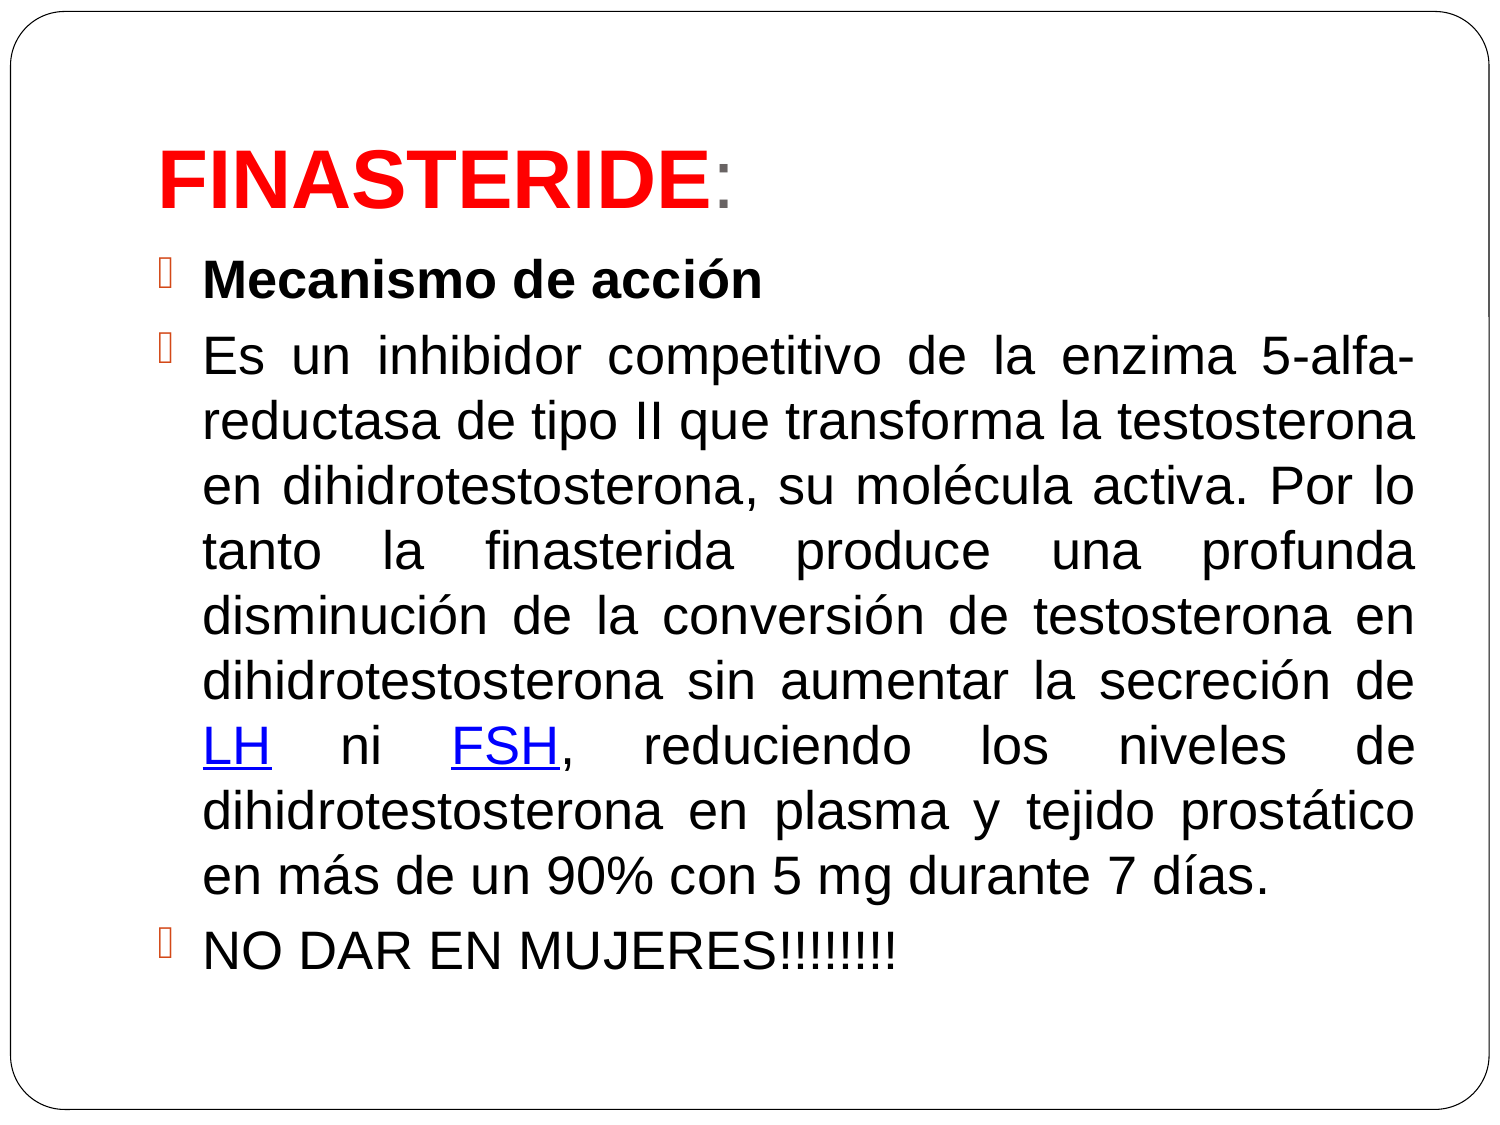

# FINASTERIDE:
Mecanismo de acción
Es un inhibidor competitivo de la enzima 5-alfa-reductasa de tipo II que transforma la testosterona en dihidrotestosterona, su molécula activa. Por lo tanto la finasterida produce una profunda disminución de la conversión de testosterona en dihidrotestosterona sin aumentar la secreción de LH ni FSH, reduciendo los niveles de dihidrotestosterona en plasma y tejido prostático en más de un 90% con 5 mg durante 7 días.
NO DAR EN MUJERES!!!!!!!!